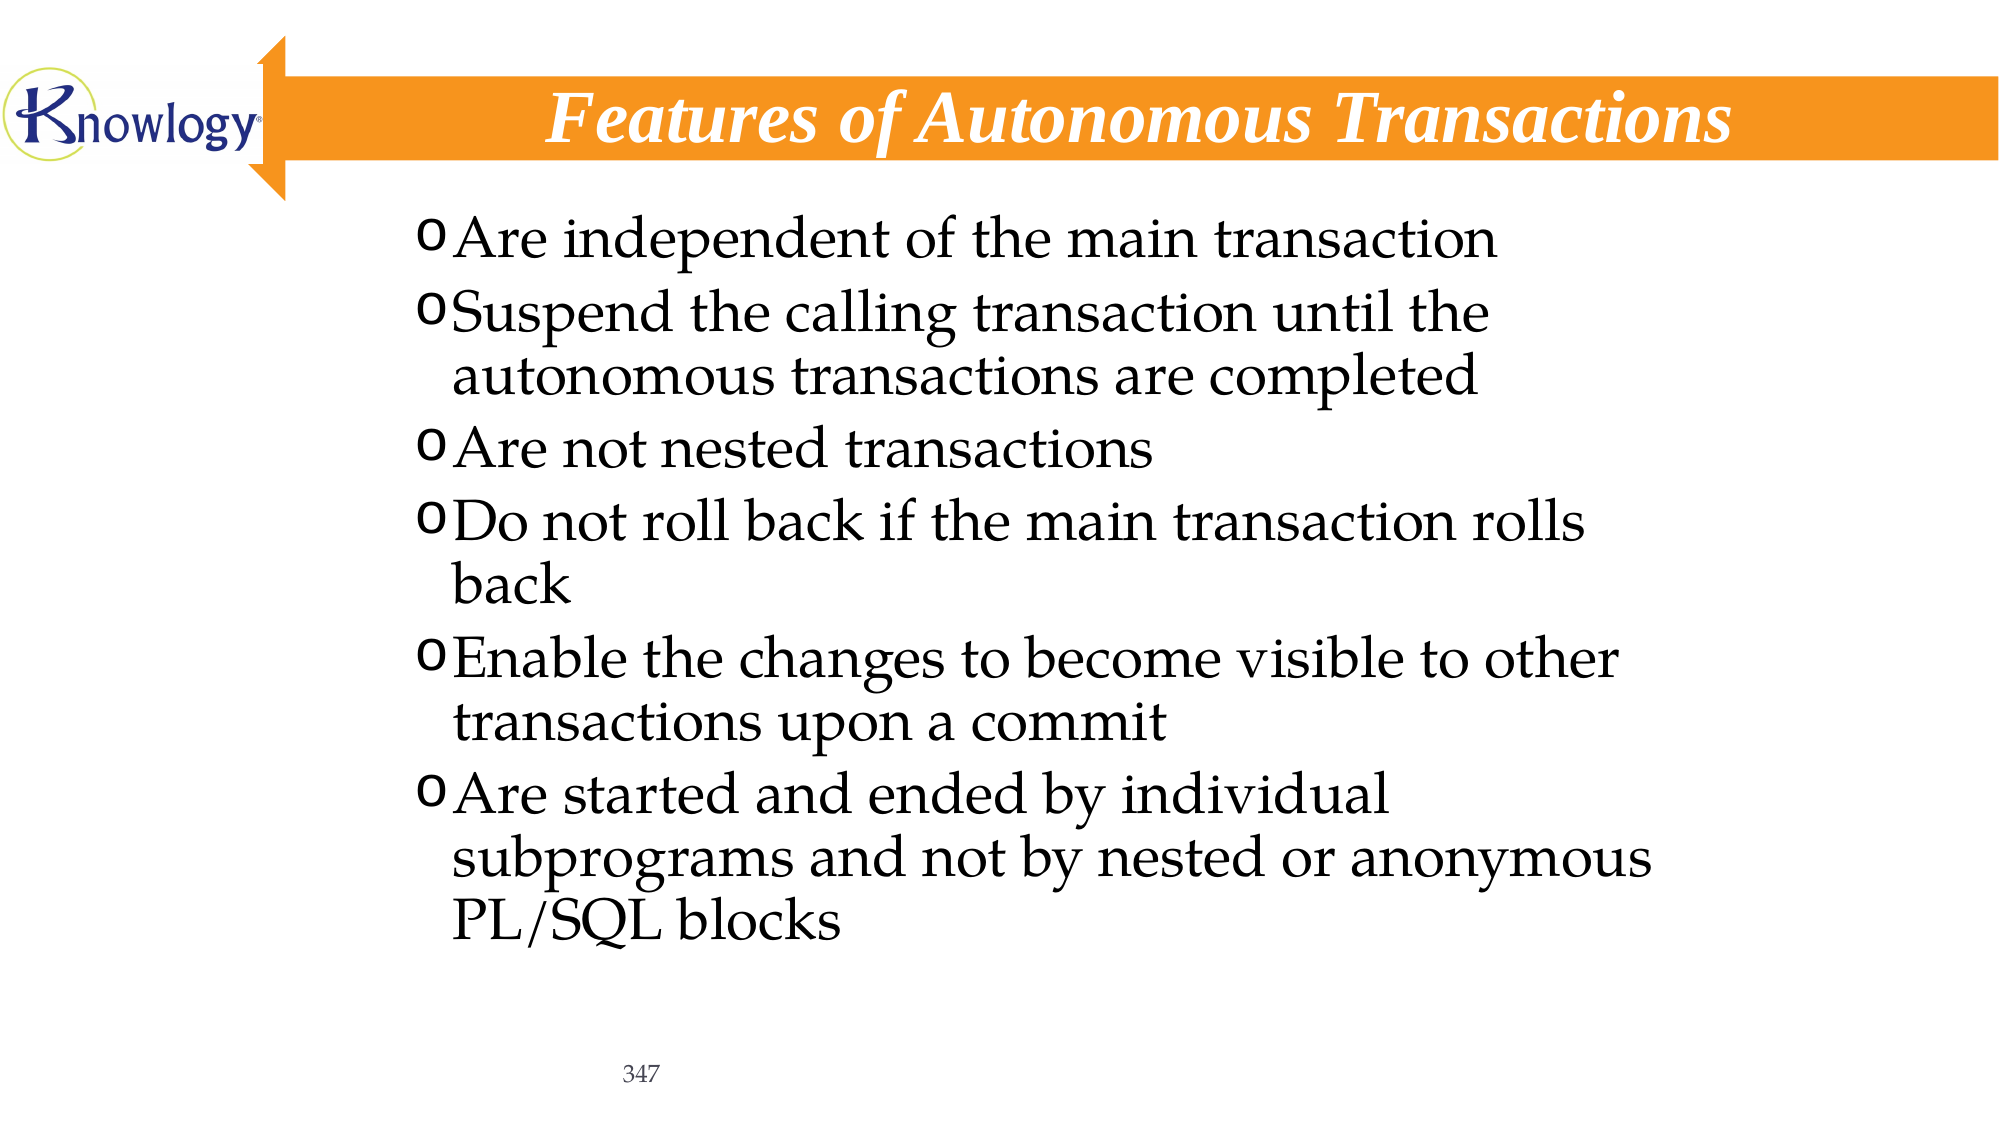

# Features of Autonomous Transactions
Are independent of the main transaction
Suspend the calling transaction until the autonomous transactions are completed
Are not nested transactions
Do not roll back if the main transaction rolls back
Enable the changes to become visible to other transactions upon a commit
Are started and ended by individual subprograms and not by nested or anonymous PL/SQL blocks
347